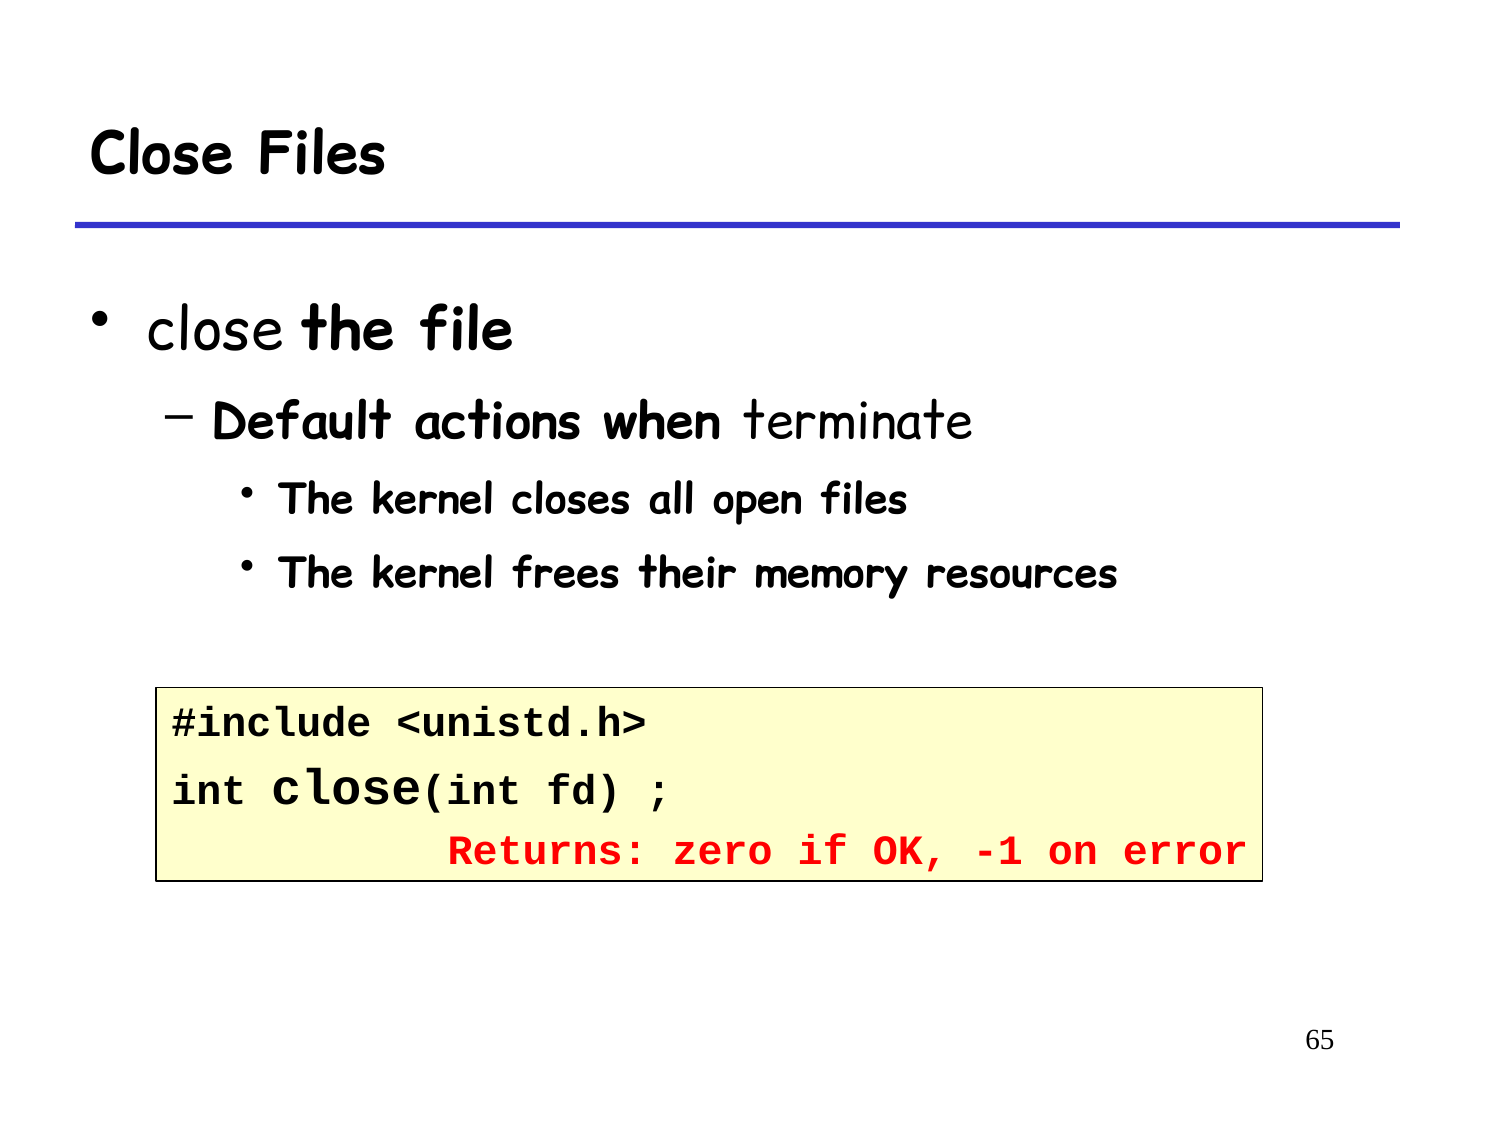

Close Files
close the file
Default actions when terminate
The kernel closes all open files
The kernel frees their memory resources

#include <unistd.h>
int close(int fd) ;
		Returns: zero if OK, -1 on error
# 65